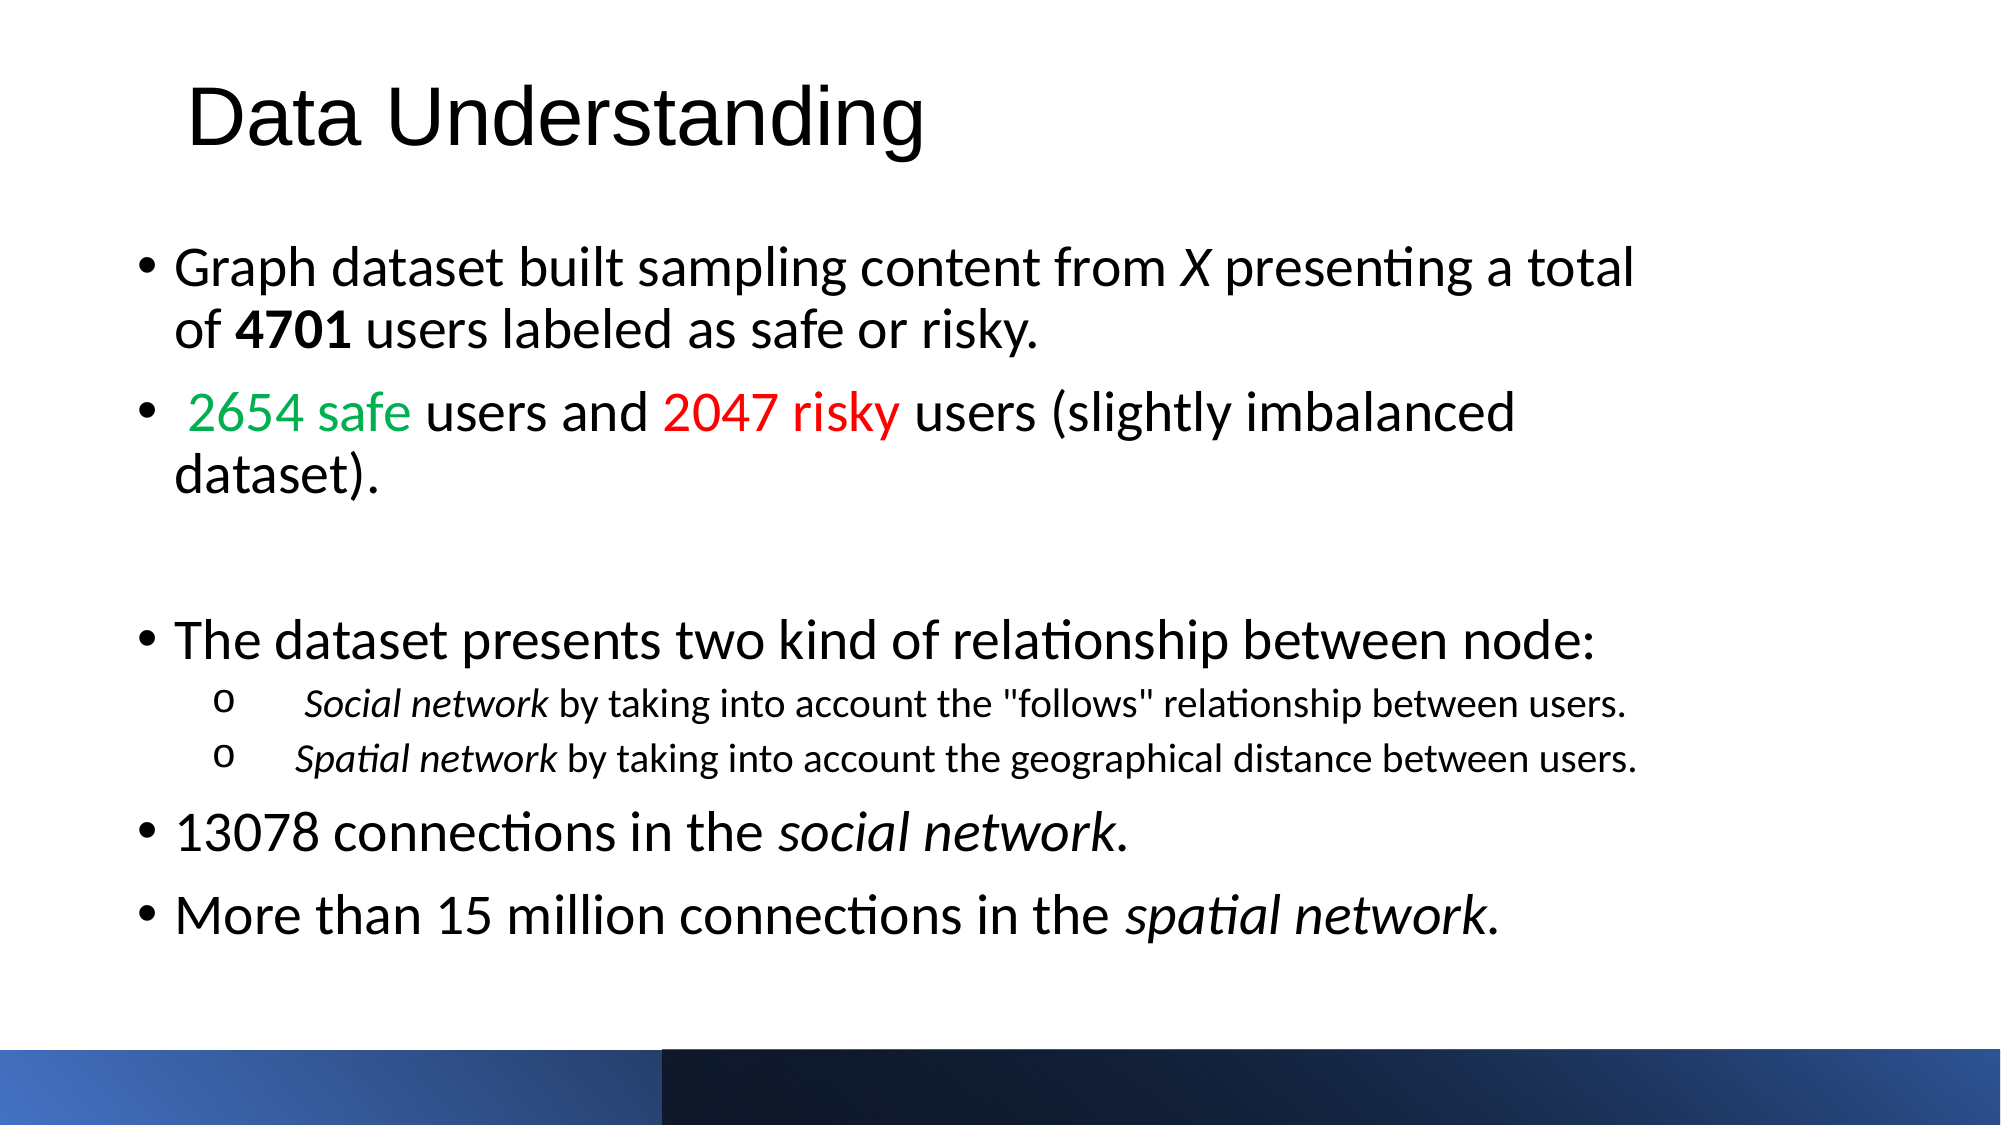

# Data Understanding
Graph dataset built sampling content from X presenting a total of 4701 users labeled as safe or risky.
 2654 safe users and 2047 risky users (slightly imbalanced dataset).

The dataset presents two kind of relationship between node:
    Social network by taking into account the "follows" relationship between users.
   Spatial network by taking into account the geographical distance between users.
13078 connections in the social network.
More than 15 million connections in the spatial network.